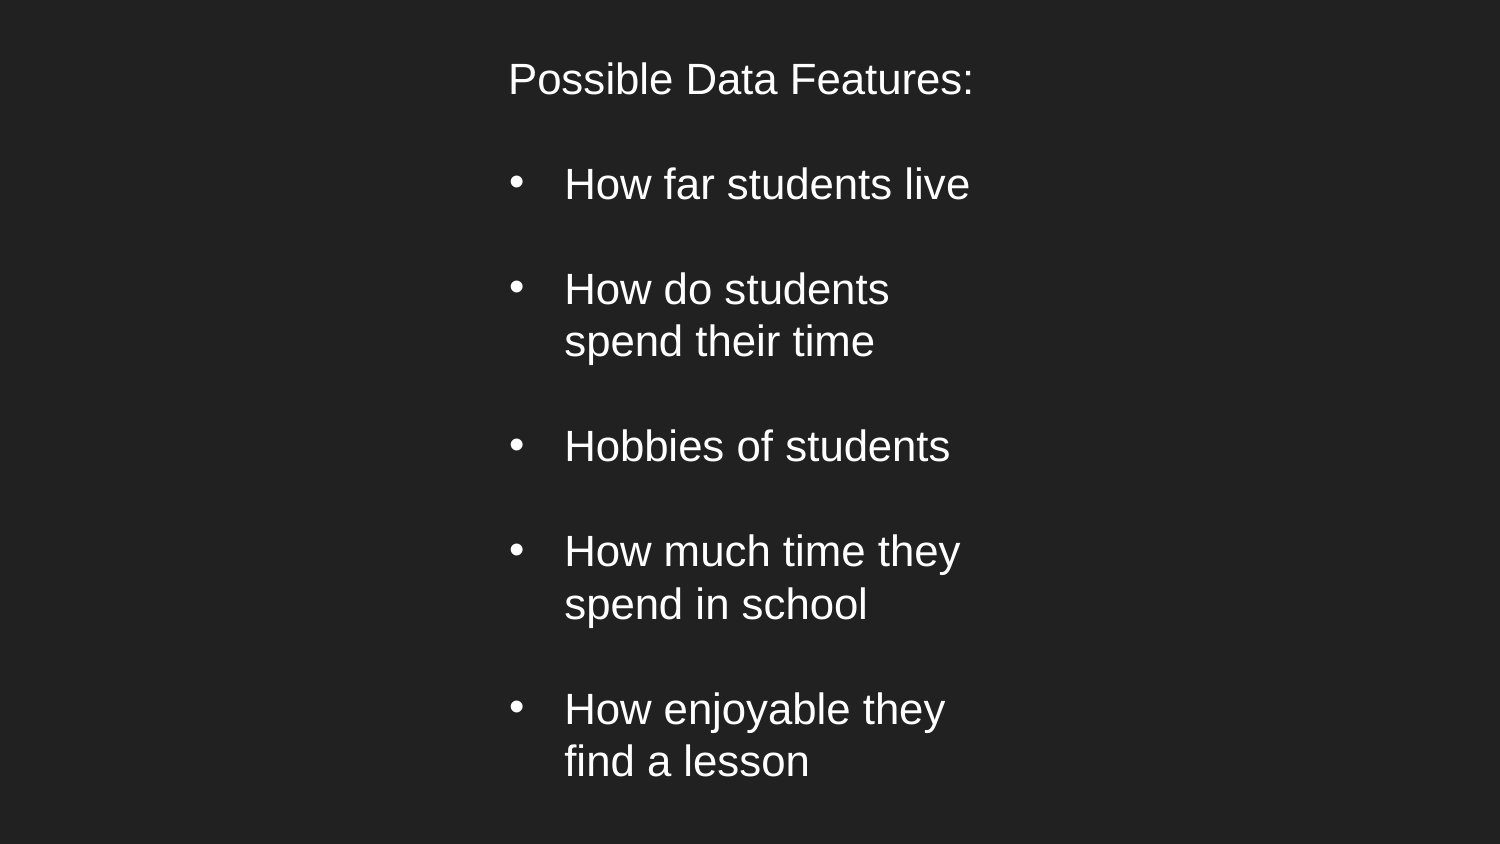

Possible Data Features:

How far students live
How do students spend their time
Hobbies of students
How much time they spend in school
How enjoyable they find a lesson